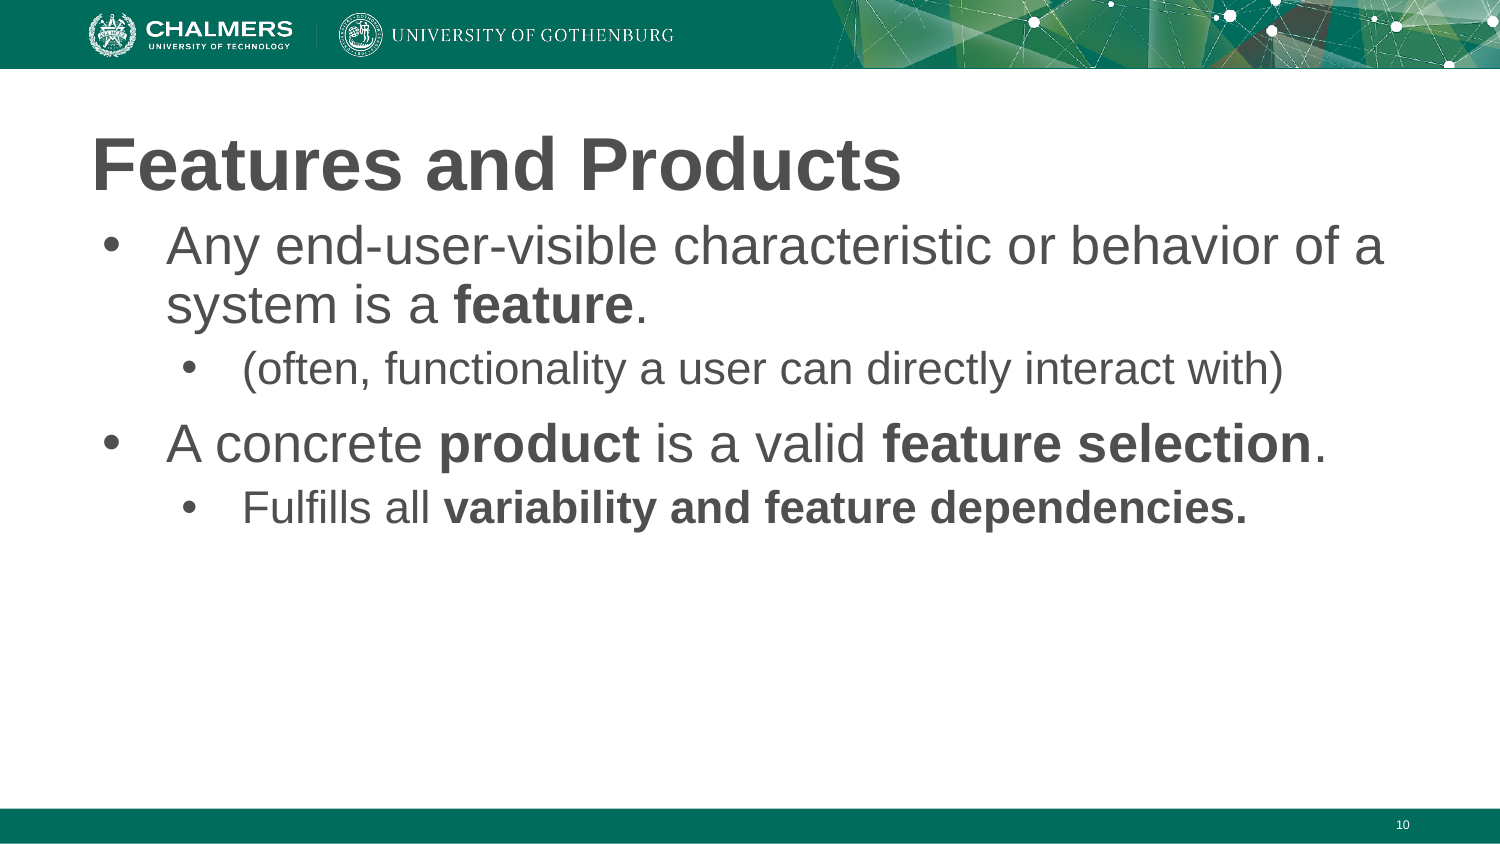

# Features and Products
Any end-user-visible characteristic or behavior of a system is a feature.
(often, functionality a user can directly interact with)
A concrete product is a valid feature selection.
Fulfills all variability and feature dependencies.
10